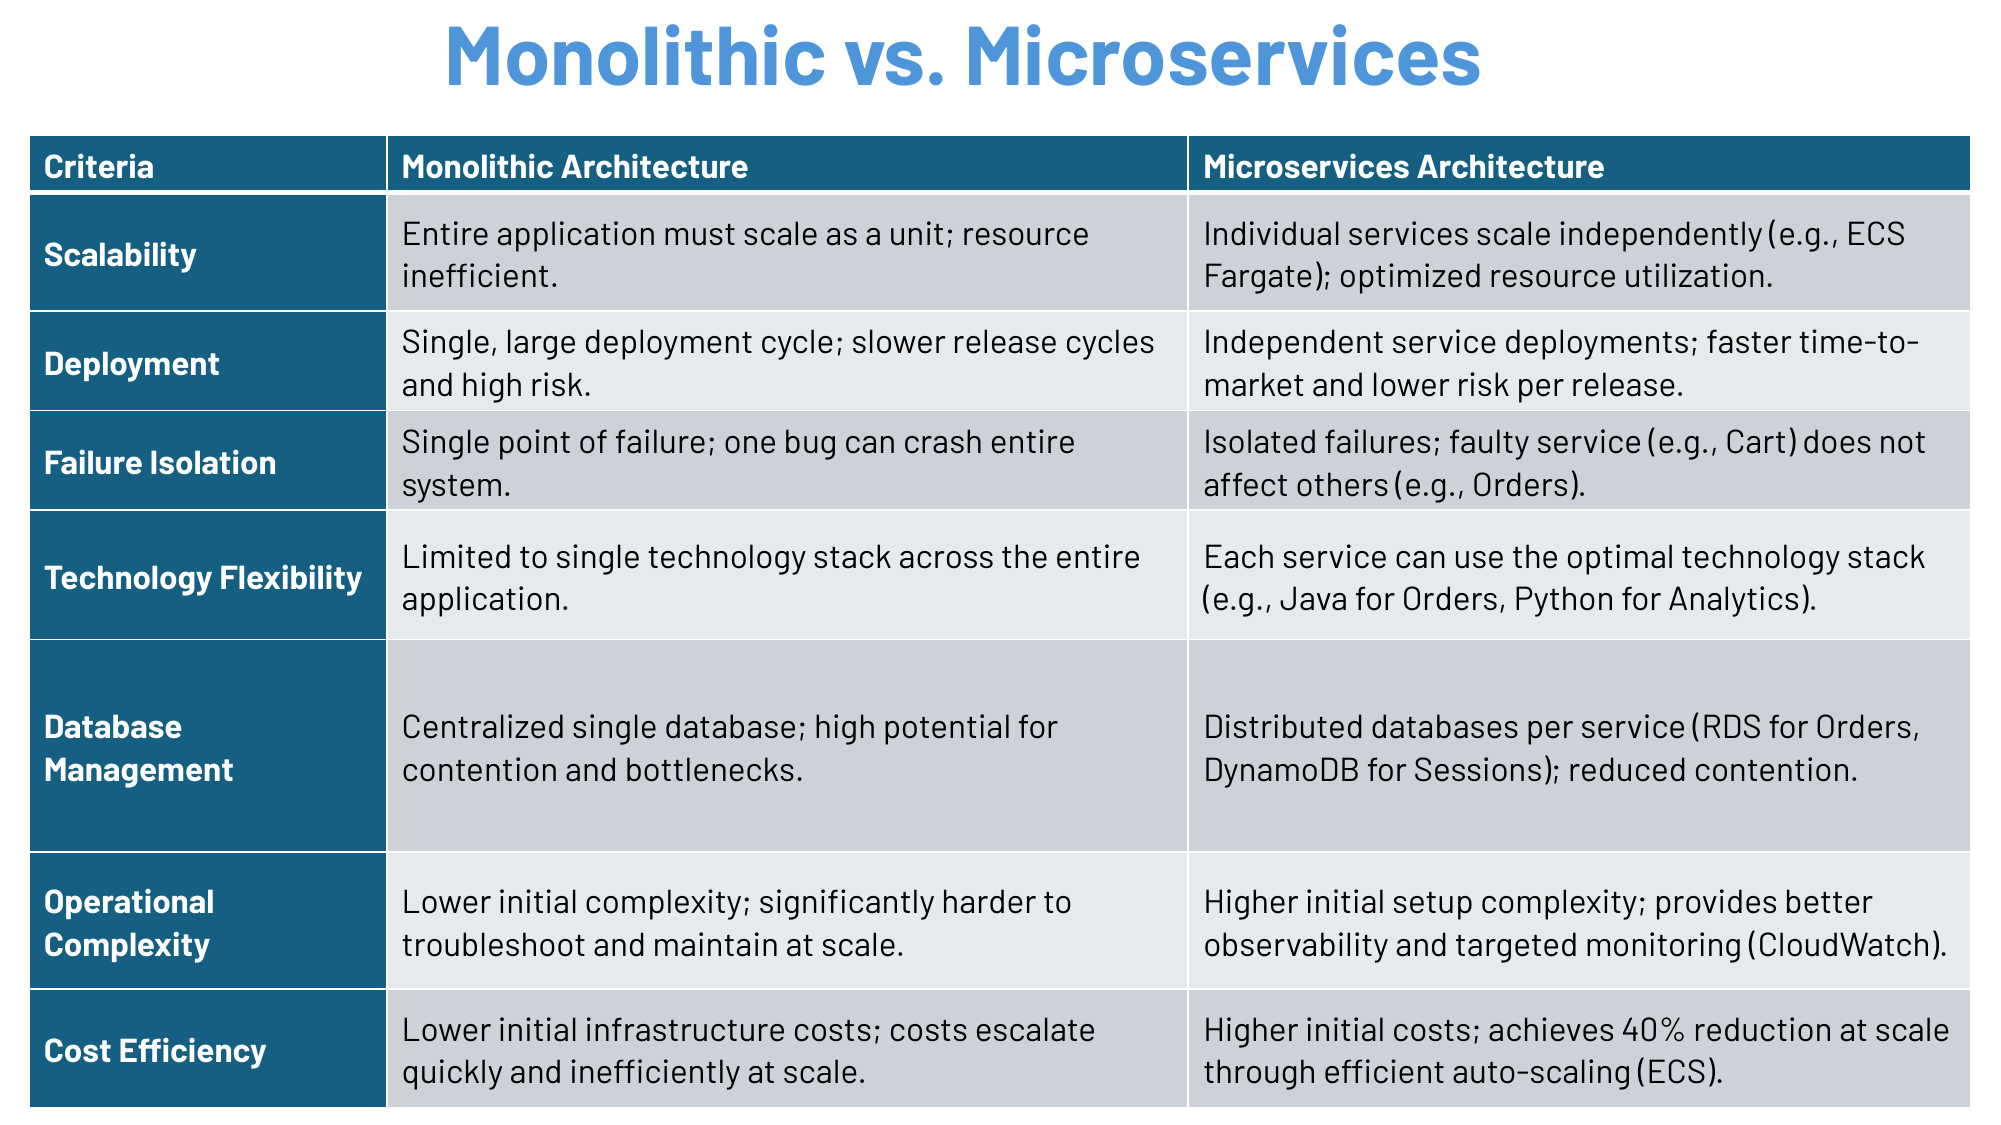

# Monolithic vs. Microservices
| Criteria | Monolithic Architecture | Microservices Architecture |
| --- | --- | --- |
| Scalability | Entire application must scale as a unit; resource inefficient. | Individual services scale independently (e.g., ECS Fargate); optimized resource utilization. |
| Deployment | Single, large deployment cycle; slower release cycles and high risk. | Independent service deployments; faster time-to-market and lower risk per release. |
| Failure Isolation | Single point of failure; one bug can crash entire system. | Isolated failures; faulty service (e.g., Cart) does not affect others (e.g., Orders). |
| Technology Flexibility | Limited to single technology stack across the entire application. | Each service can use the optimal technology stack (e.g., Java for Orders, Python for Analytics). |
| Database Management | Centralized single database; high potential for contention and bottlenecks. | Distributed databases per service (RDS for Orders, DynamoDB for Sessions); reduced contention. |
| Operational Complexity | Lower initial complexity; significantly harder to troubleshoot and maintain at scale. | Higher initial setup complexity; provides better observability and targeted monitoring (CloudWatch). |
| Cost Efficiency | Lower initial infrastructure costs; costs escalate quickly and inefficiently at scale. | Higher initial costs; achieves 40% reduction at scale through efficient auto-scaling (ECS). |